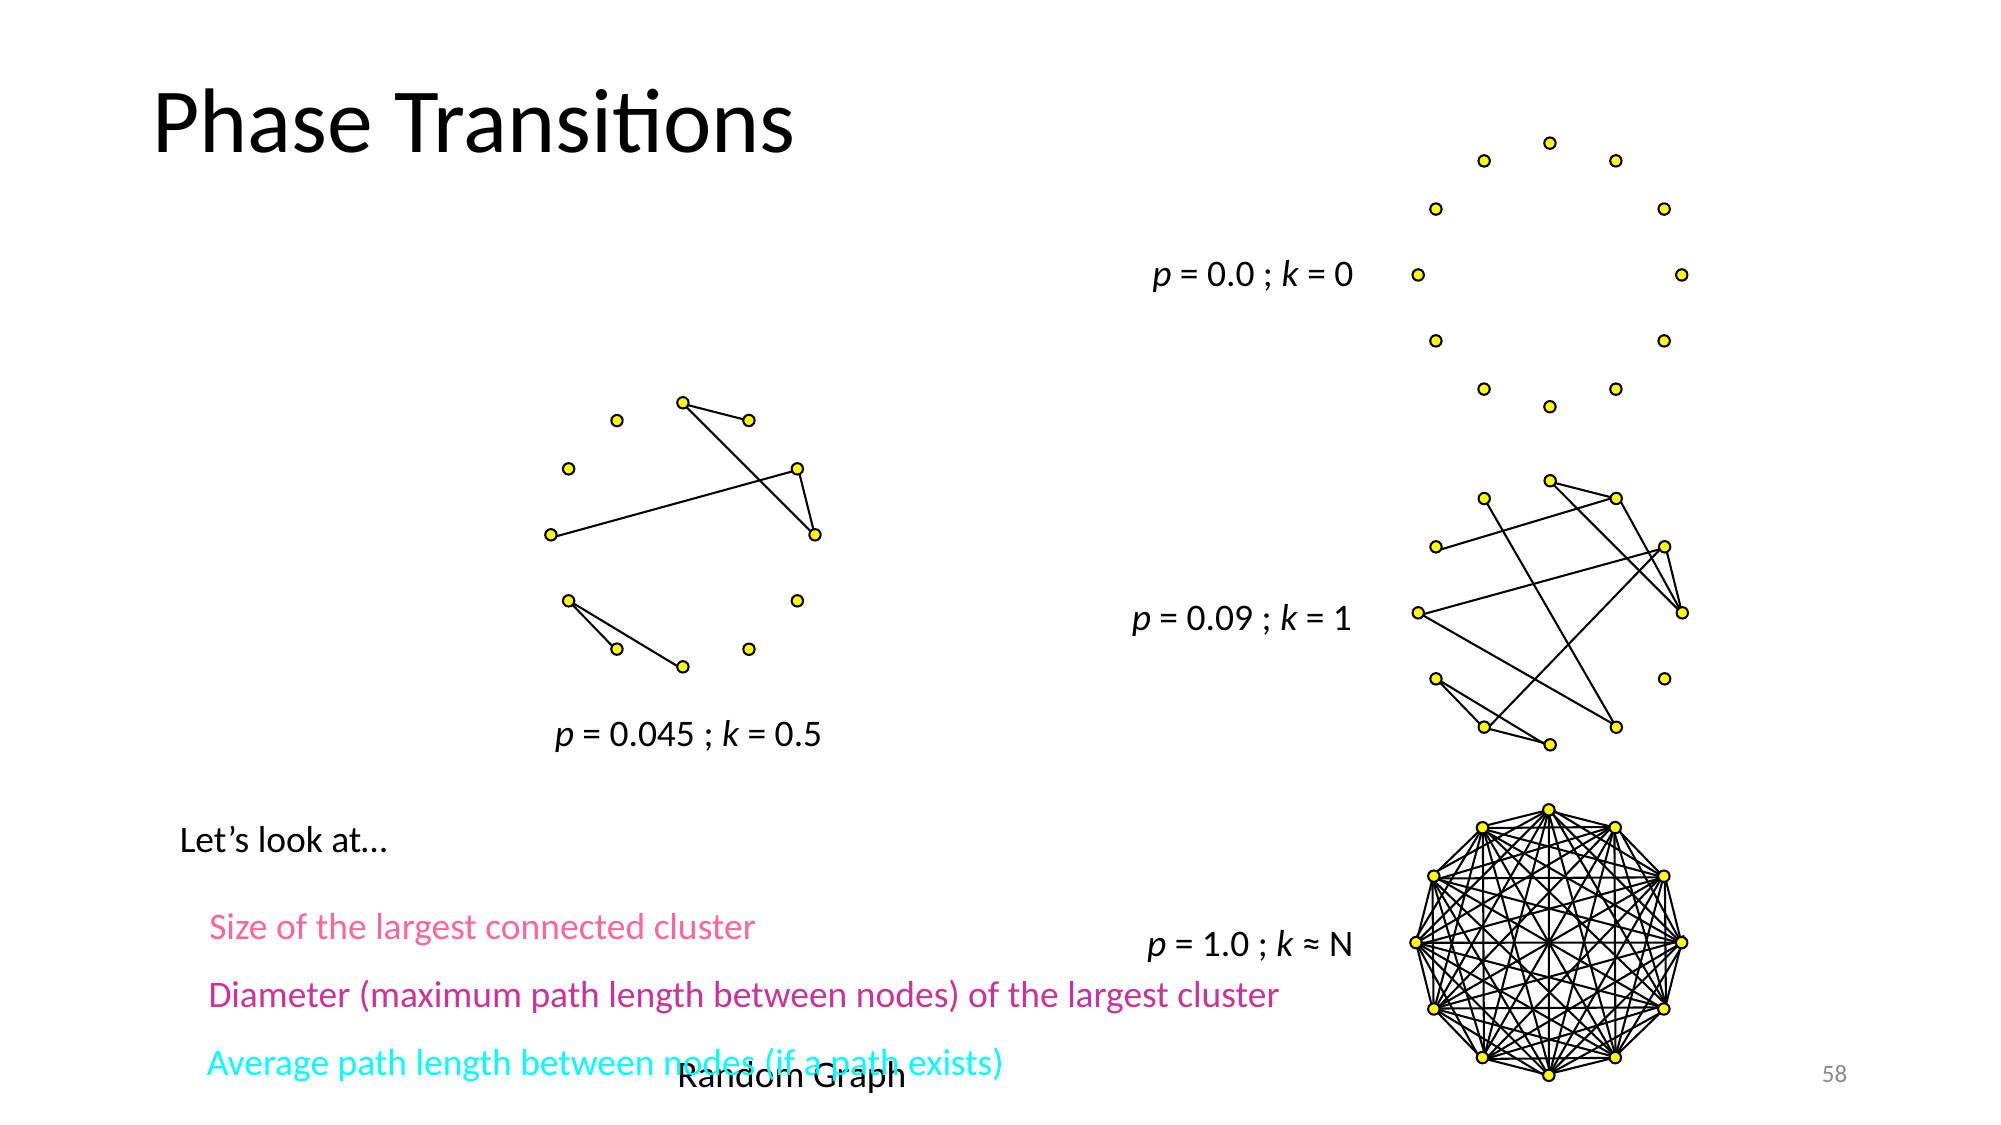

# Phase Transitions

p = 0.0 ; k = 0

p = 0.09 ; k = 1
p = 0.045 ; k = 0.5

Let’s look at…
Size of the largest connected cluster
p = 1.0 ; k ≈ N
Diameter (maximum path length between nodes) of the largest cluster
Average path length between nodes (if a path exists)
Random Graph
58